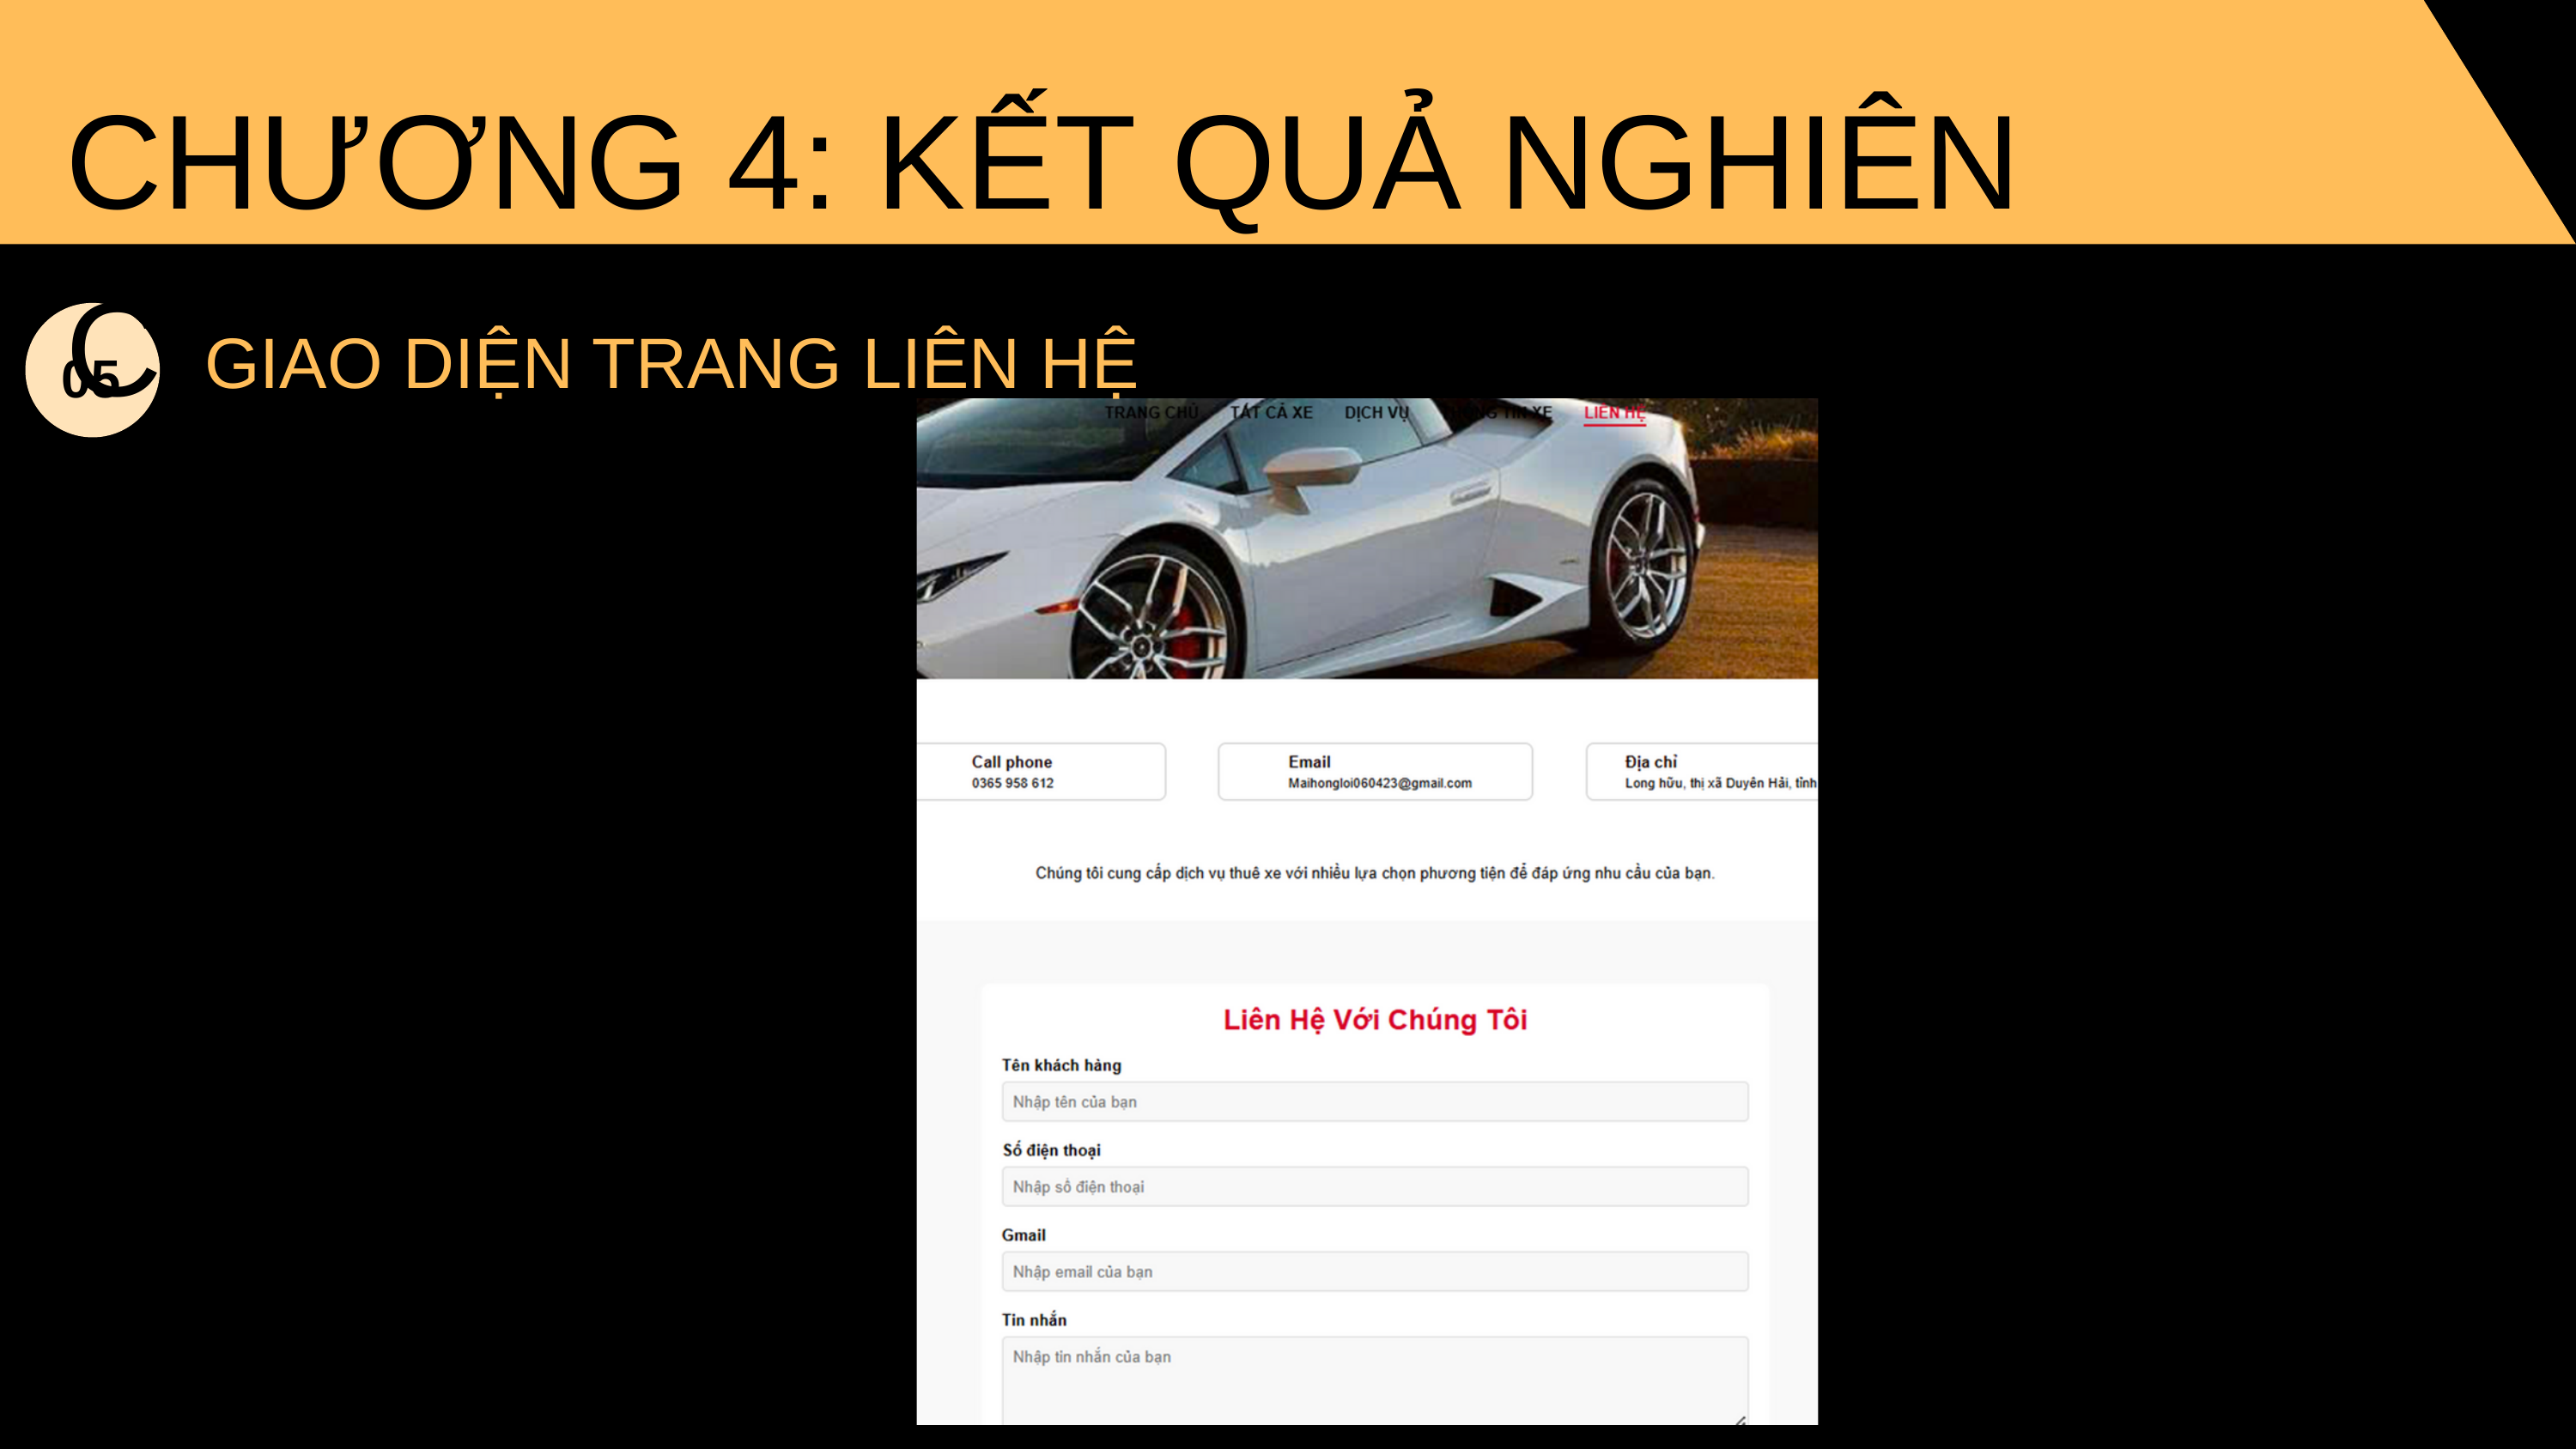

CHƯƠNG 4: KẾT QUẢ NGHIÊN CỨU

GIAO DIỆN TRANG LIÊN HỆ
05